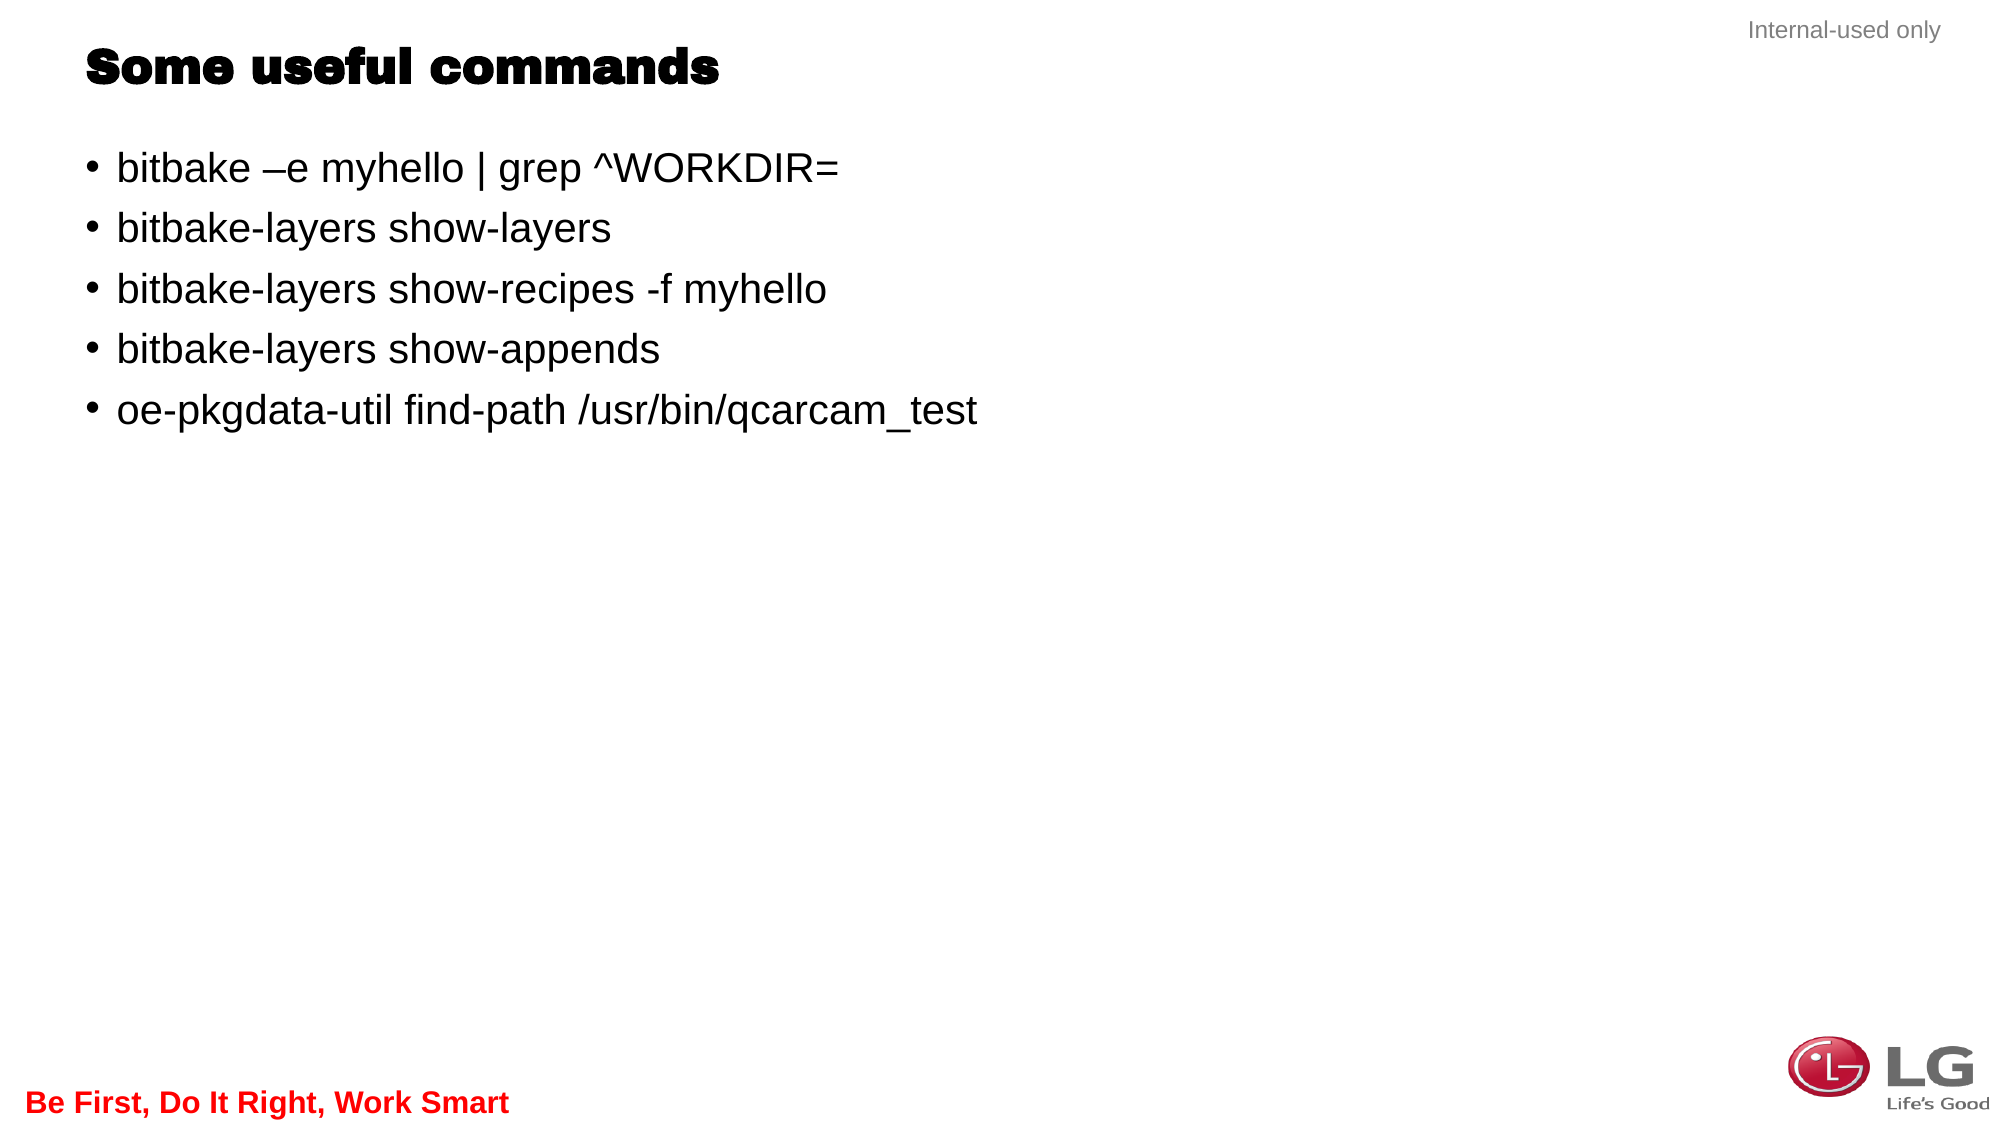

# Some useful commands
bitbake –e myhello | grep ^WORKDIR=
bitbake-layers show-layers
bitbake-layers show-recipes -f myhello
bitbake-layers show-appends
oe-pkgdata-util find-path /usr/bin/qcarcam_test